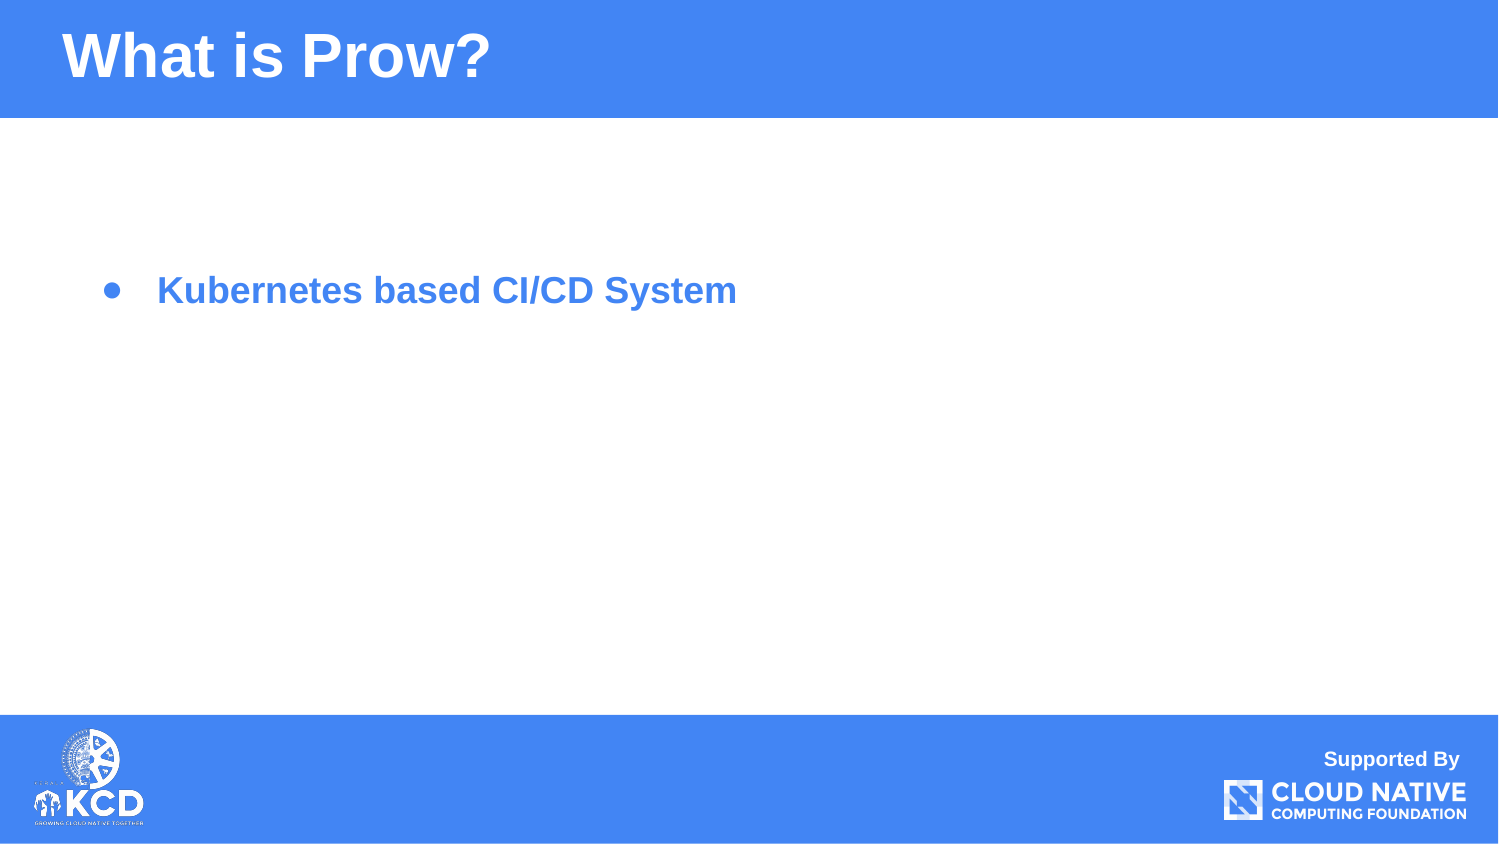

What is Prow?
Kubernetes based CI/CD System

Supported By